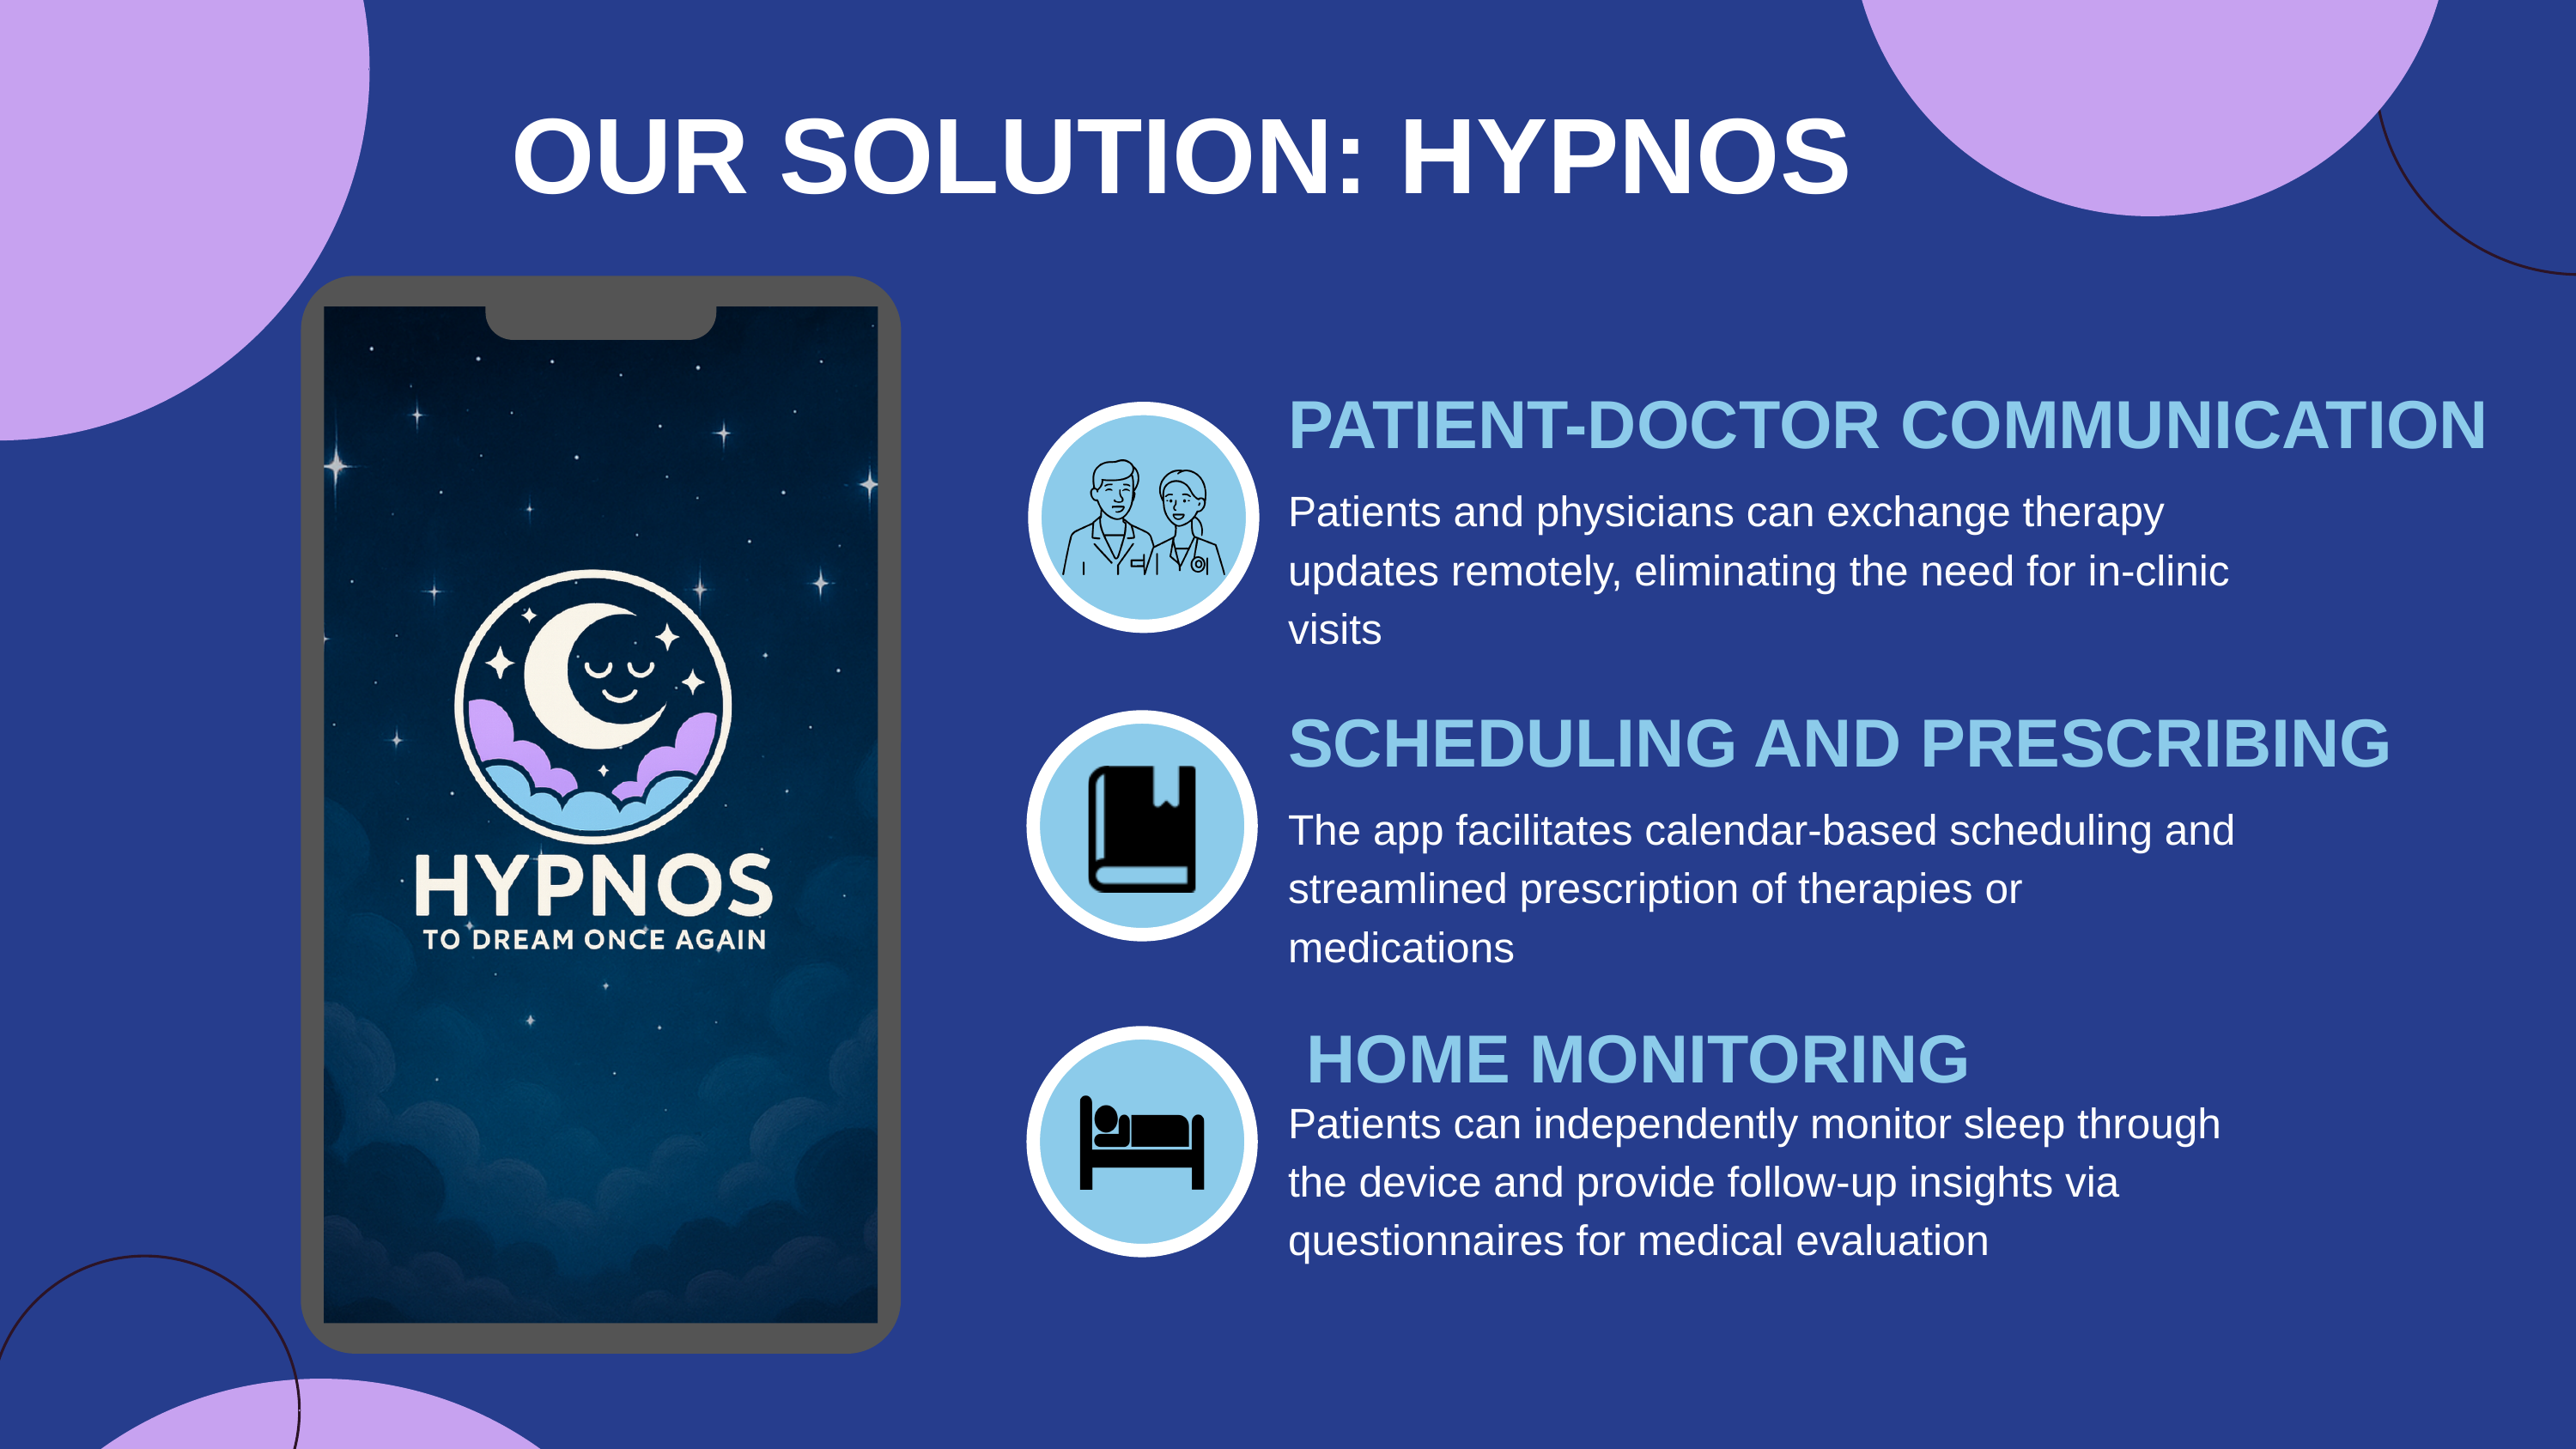

OUR SOLUTION: HYPNOS

PATIENT-DOCTOR COMMUNICATION

Patients and physicians can exchange therapy updates remotely, eliminating the need for in-clinic visits
SCHEDULING AND PRESCRIBING

The app facilitates calendar-based scheduling and streamlined prescription of therapies or medications
 HOME MONITORING

Patients can independently monitor sleep through the device and provide follow-up insights via questionnaires for medical evaluation